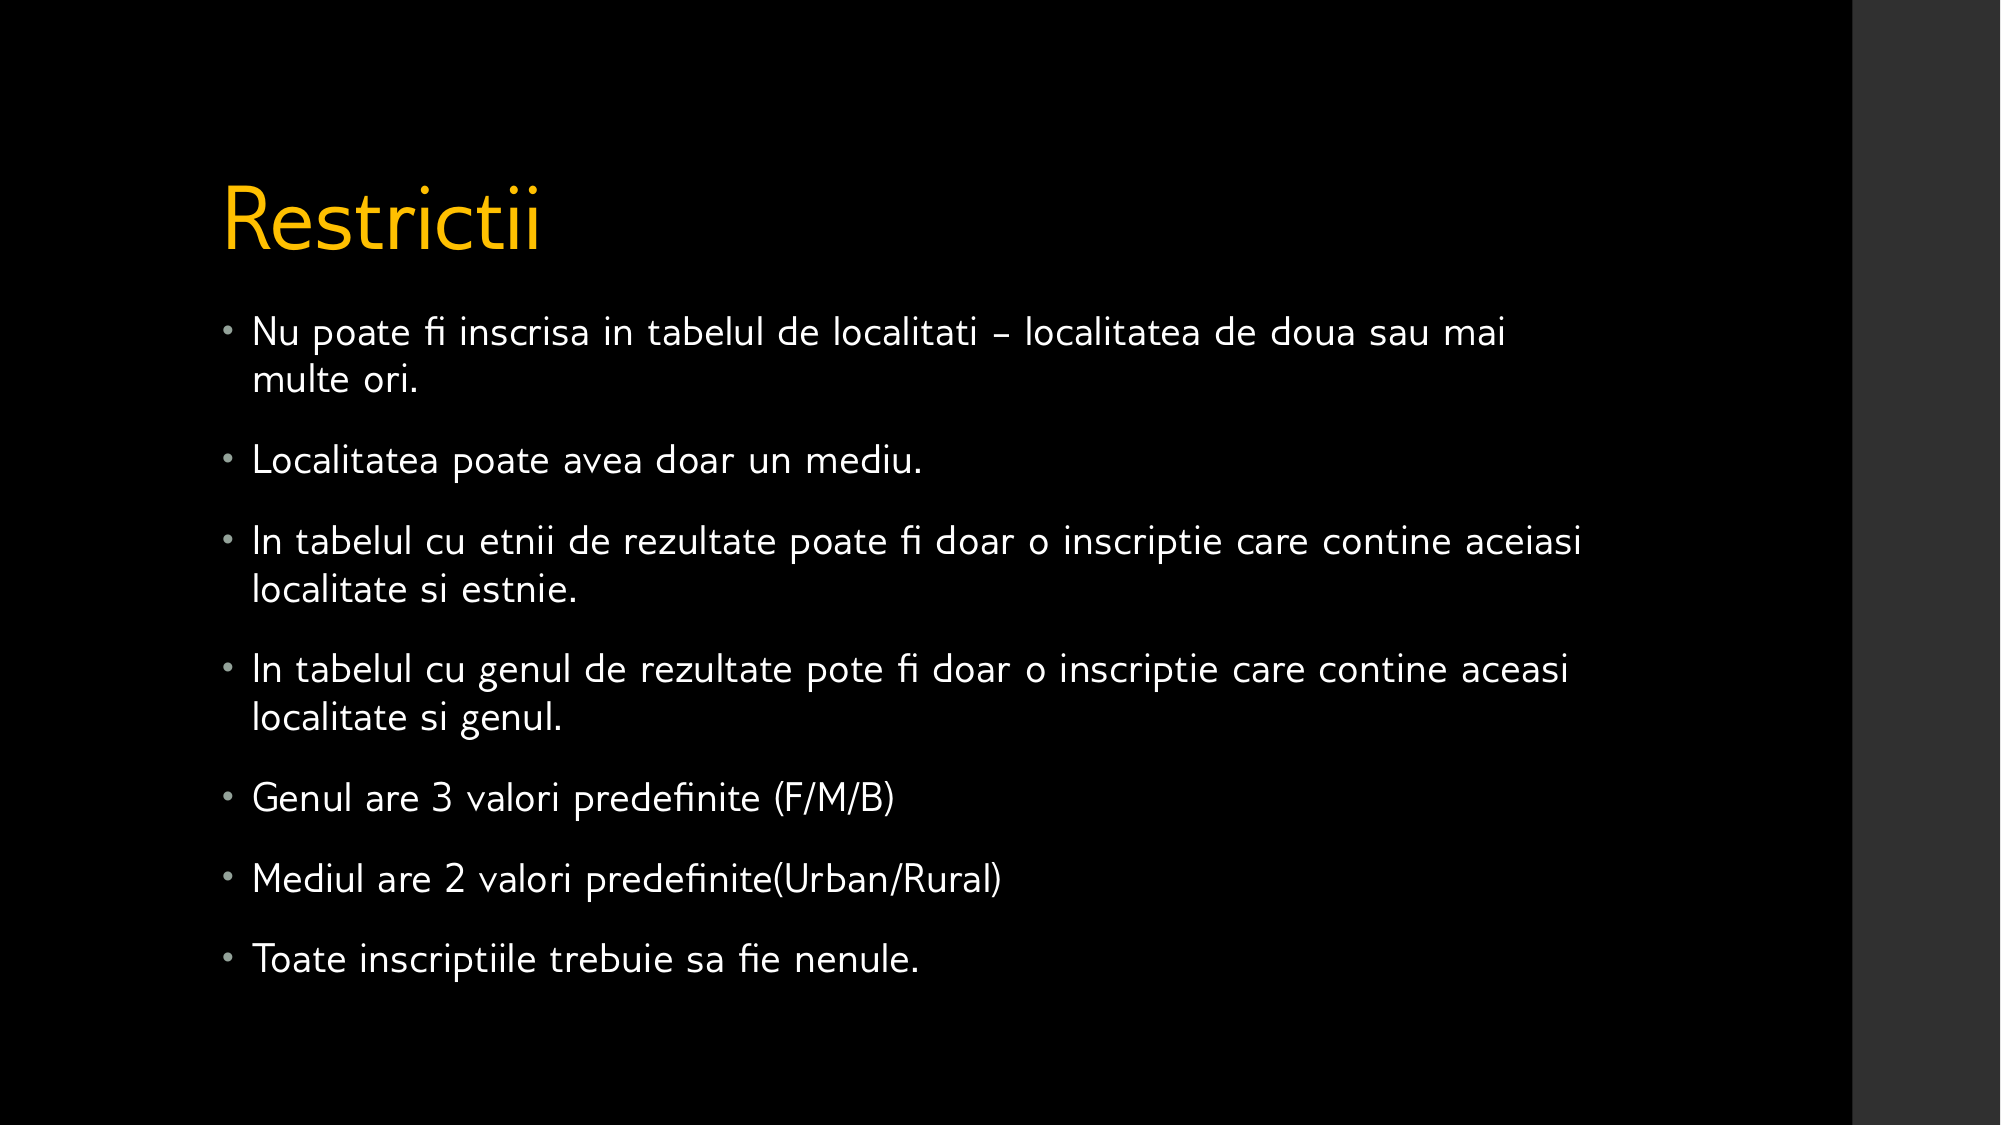

# Restrictii
Nu poate fi inscrisa in tabelul de localitati – localitatea de doua sau mai multe ori.
Localitatea poate avea doar un mediu.
In tabelul cu etnii de rezultate poate fi doar o inscriptie care contine aceiasi localitate si estnie.
In tabelul cu genul de rezultate pote fi doar o inscriptie care contine aceasi localitate si genul.
Genul are 3 valori predefinite (F/M/B)
Mediul are 2 valori predefinite(Urban/Rural)
Toate inscriptiile trebuie sa fie nenule.